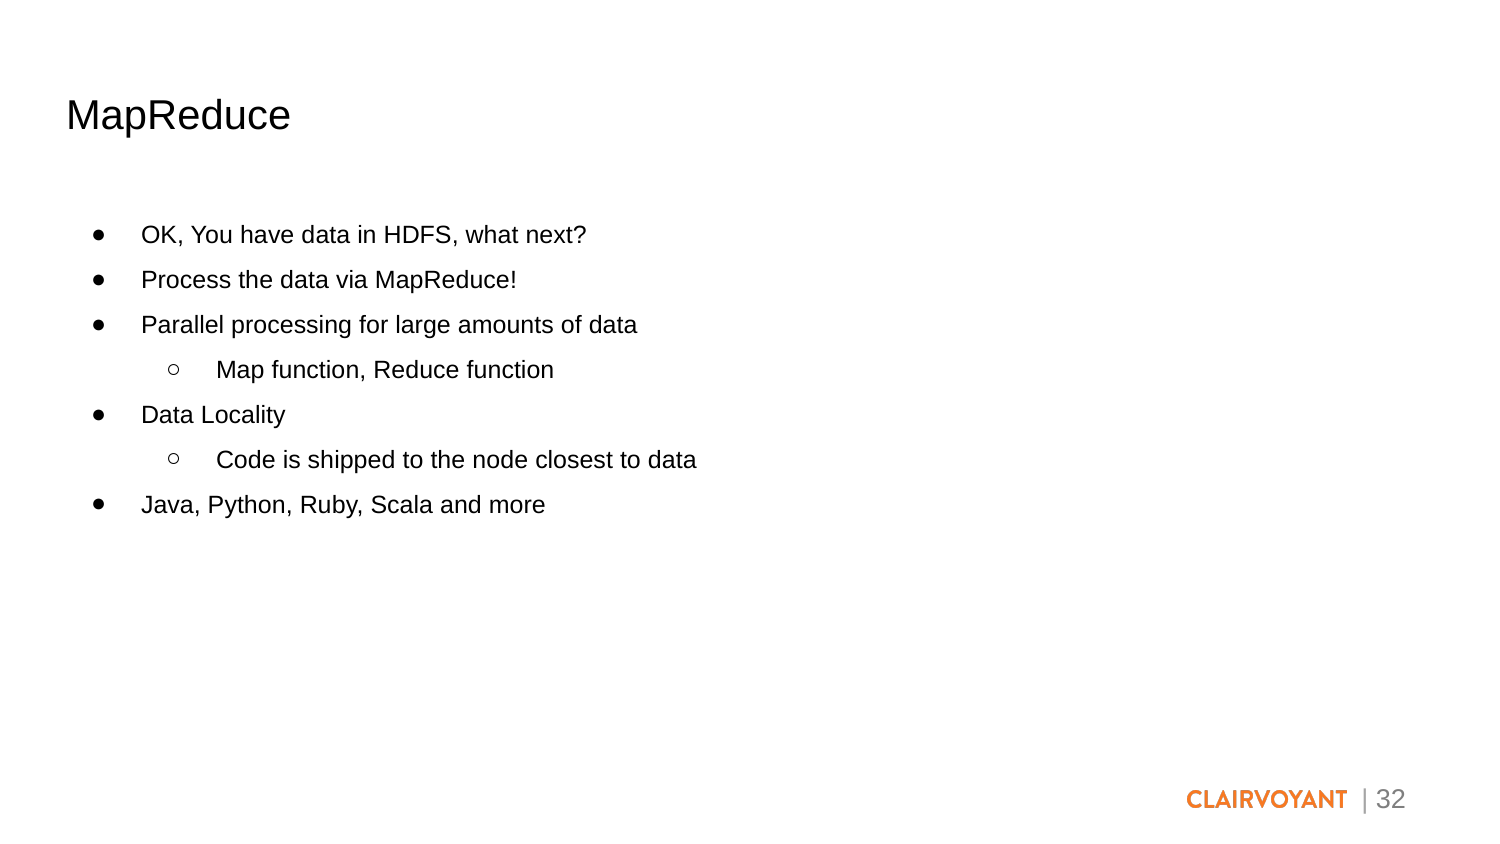

# MapReduce

OK, You have data in HDFS, what next?
Process the data via MapReduce!
Parallel processing for large amounts of data
Map function, Reduce function
Data Locality
Code is shipped to the node closest to data
Java, Python, Ruby, Scala and more